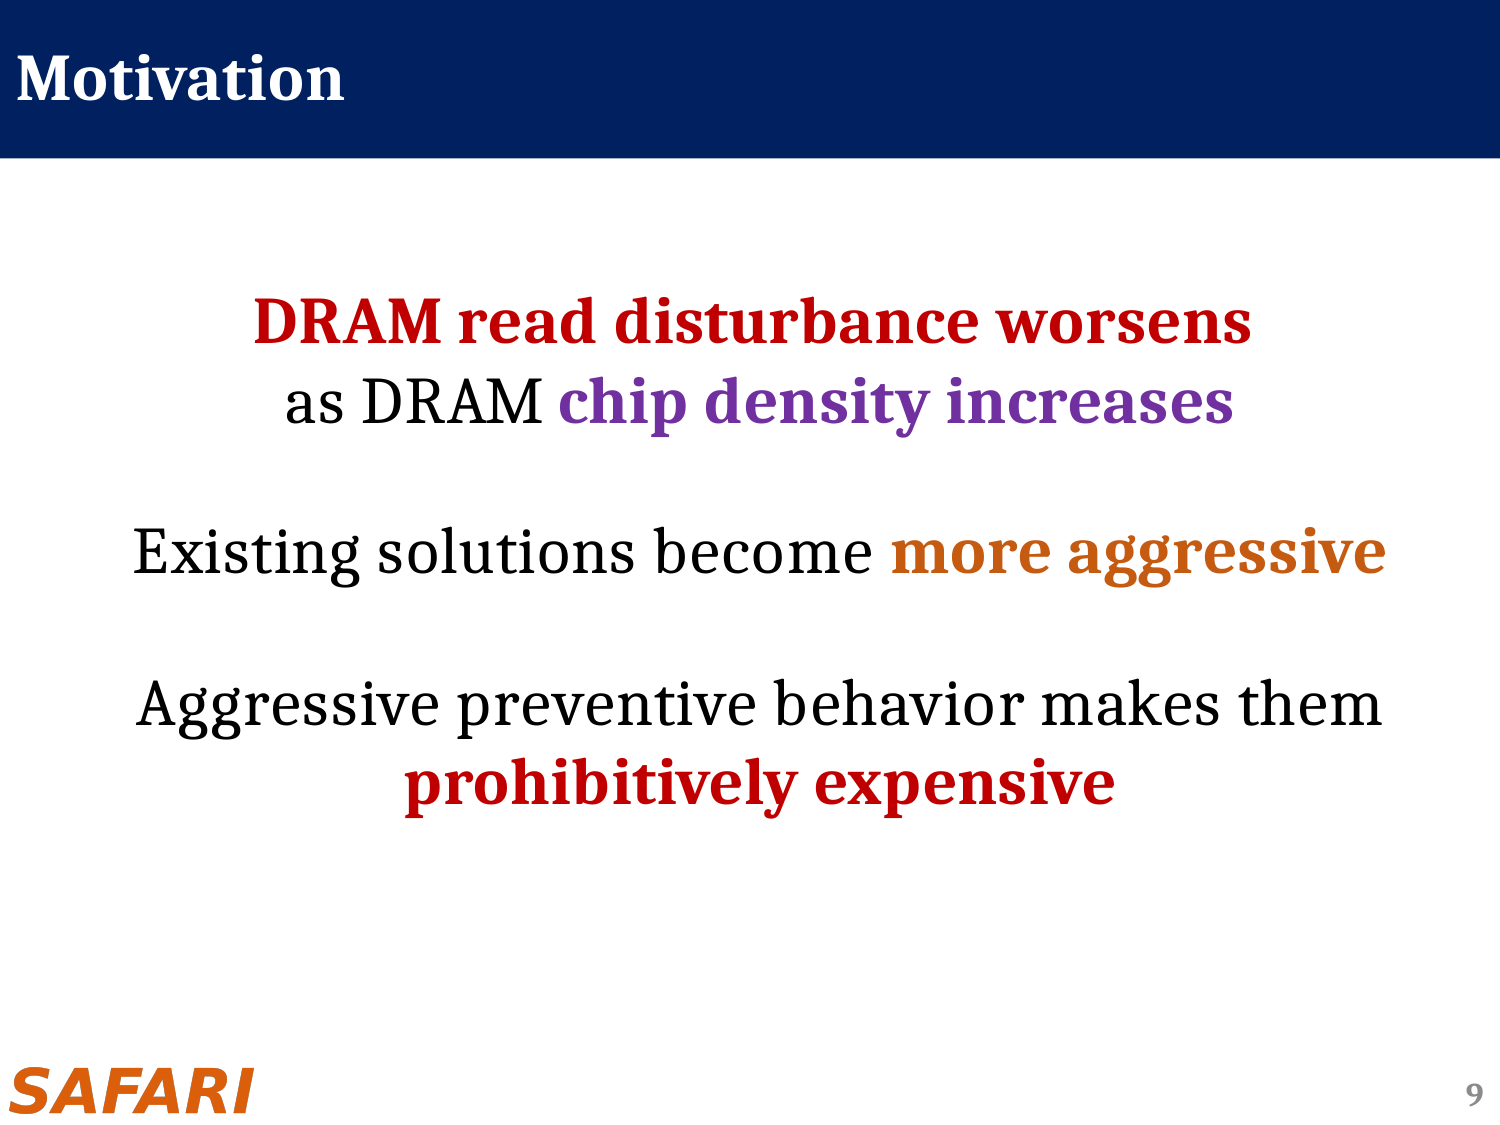

# Motivation

DRAM read disturbance worsens
as DRAM chip density increases
Existing solutions become more aggressive
Aggressive preventive behavior makes them prohibitively expensive
9

Significant performance and energy overhead